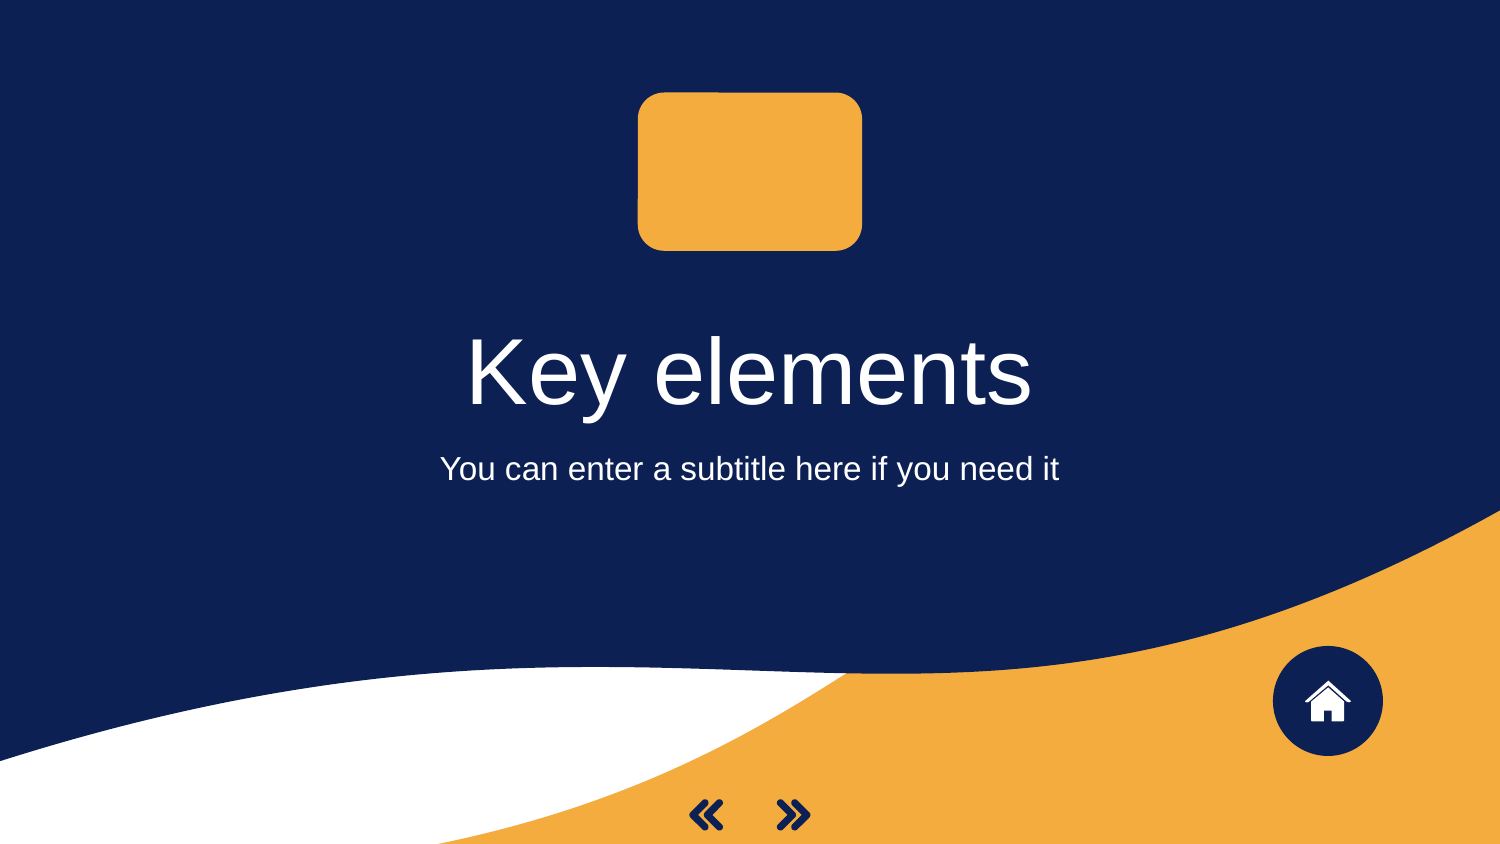

03
# Key elements
You can enter a subtitle here if you need it